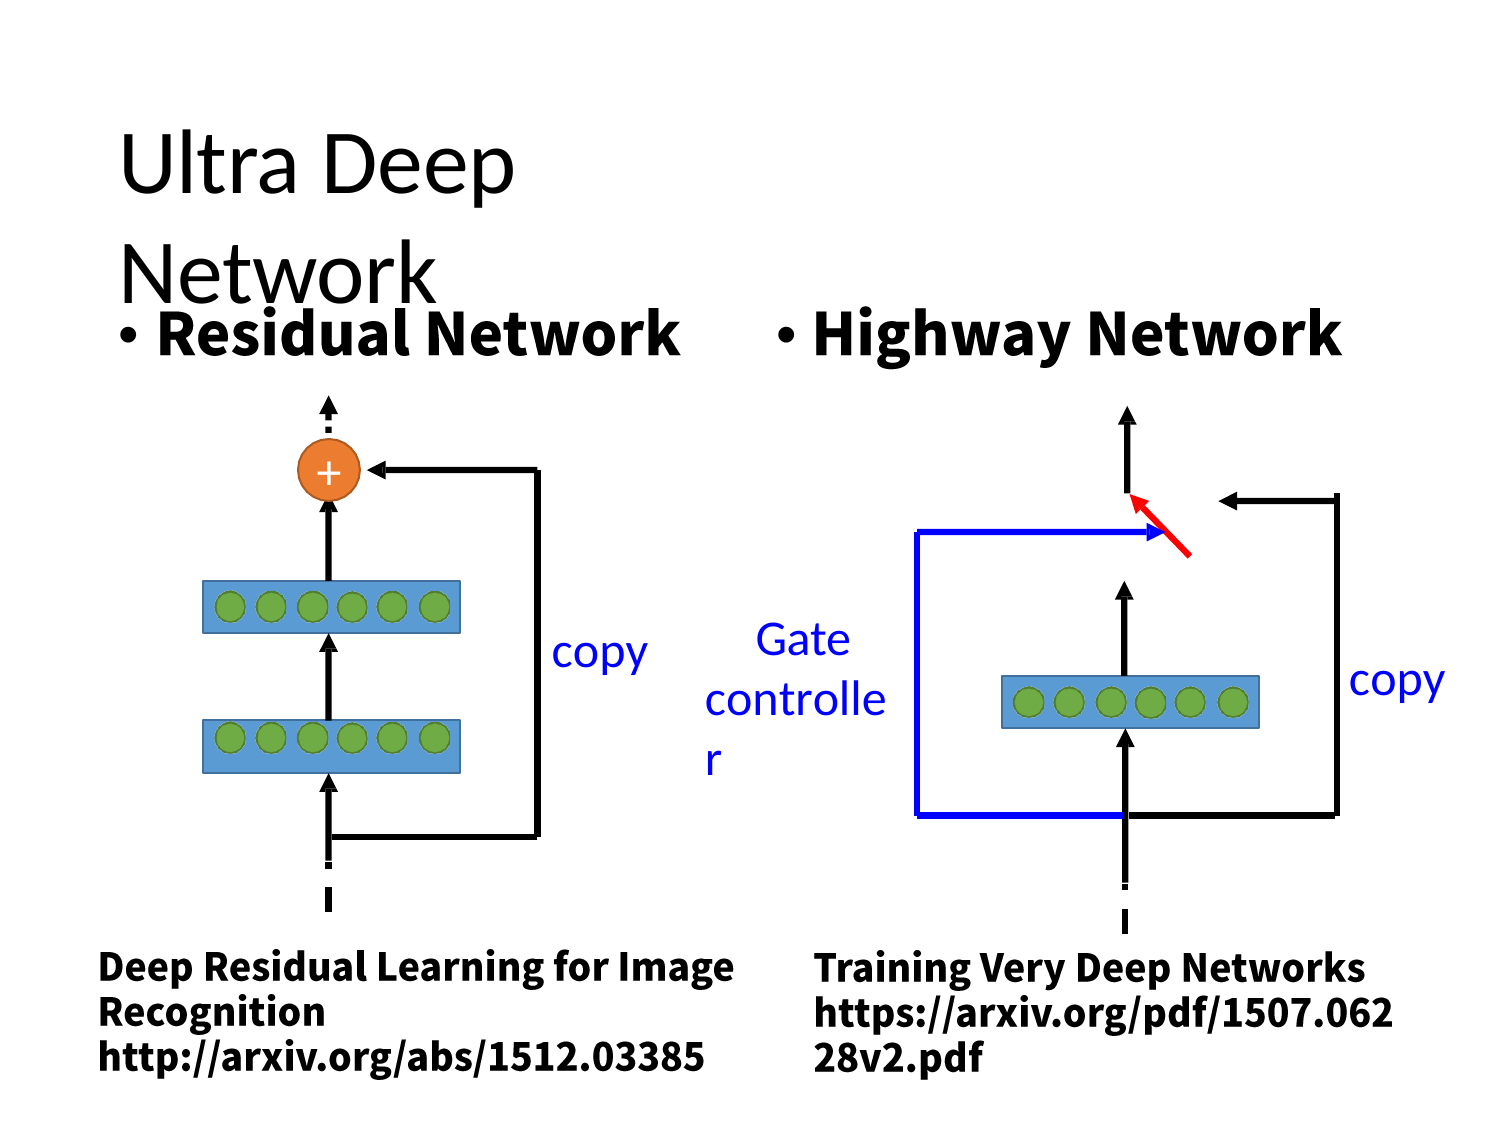

# Ultra Deep Network

•	•

+

Gate  controller
copy

copy